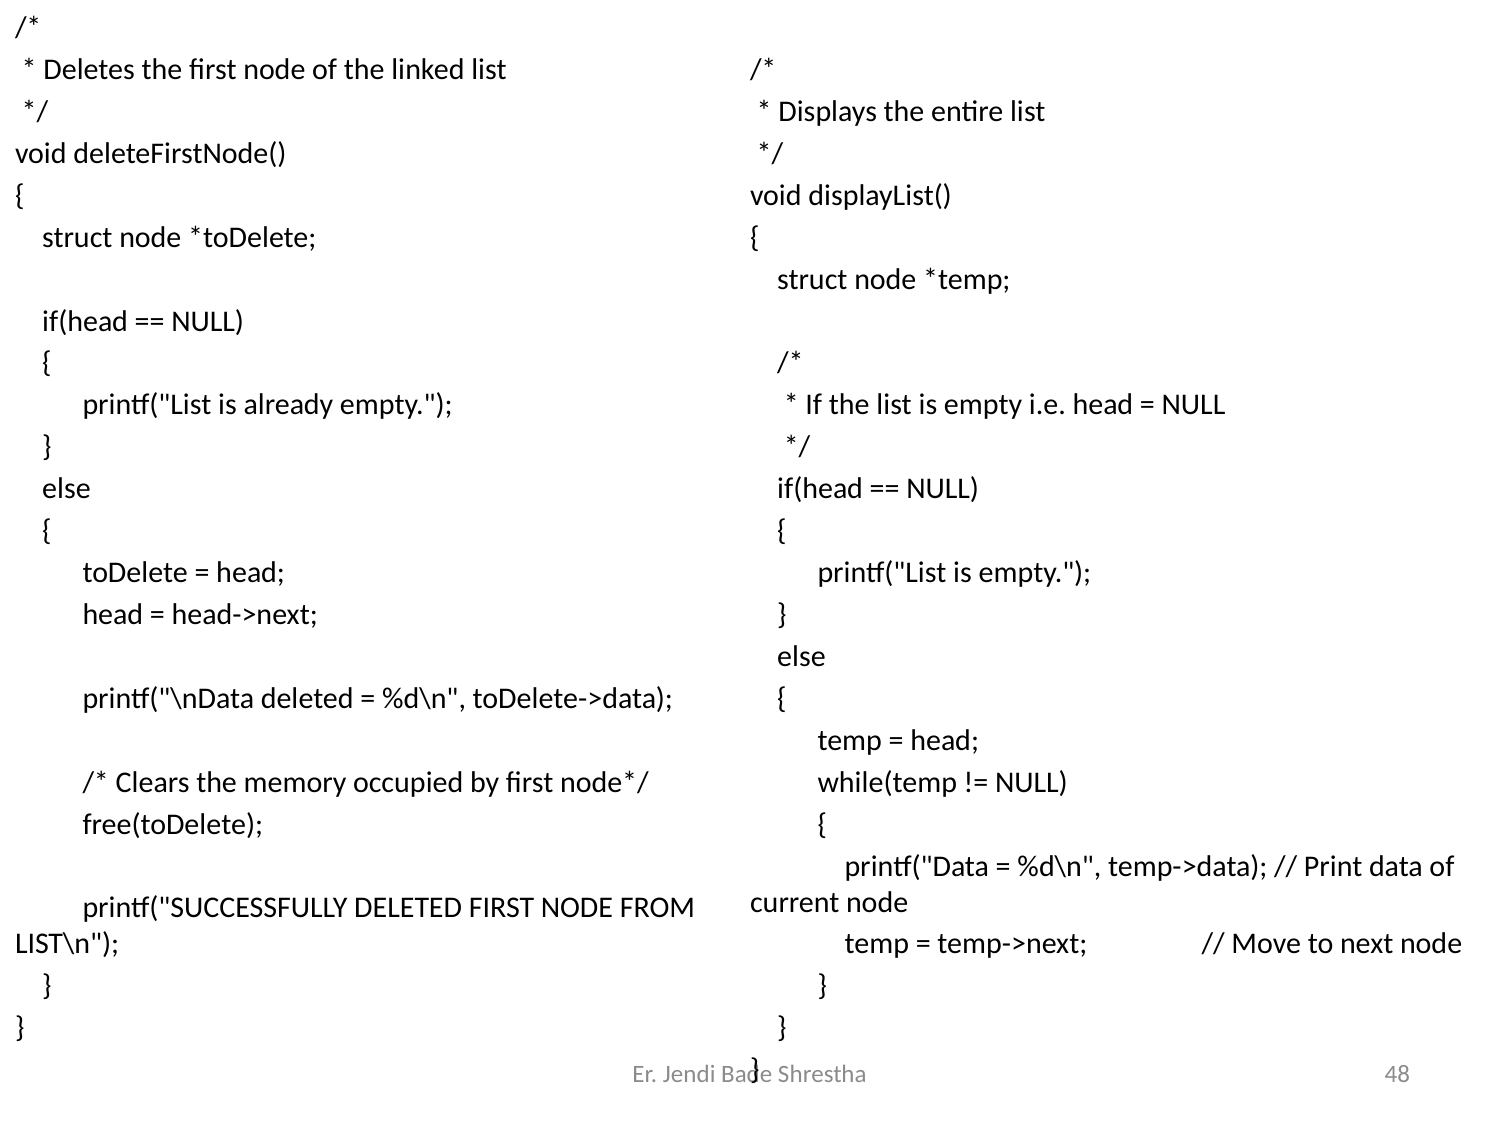

/*
 * Deletes the first node of the linked list
 */
void deleteFirstNode()
{
    struct node *toDelete;

    if(head == NULL)
    {
	printf("List is already empty.");
    }
    else
    {
	toDelete = head;
	head = head->next;

	printf("\nData deleted = %d\n", toDelete->data);

	/* Clears the memory occupied by first node*/
	free(toDelete);

	printf("SUCCESSFULLY DELETED FIRST NODE FROM LIST\n");
    }
}

/*
 * Displays the entire list
 */
void displayList()
{
    struct node *temp;

    /*
     * If the list is empty i.e. head = NULL
     */
    if(head == NULL)
    {
	printf("List is empty.");
    }
    else
    {
	temp = head;
	while(temp != NULL)
	{
	    printf("Data = %d\n", temp->data); // Print data of current node
	    temp = temp->next;                 // Move to next node
	}
    }
}
Er. Jendi Bade Shrestha
48